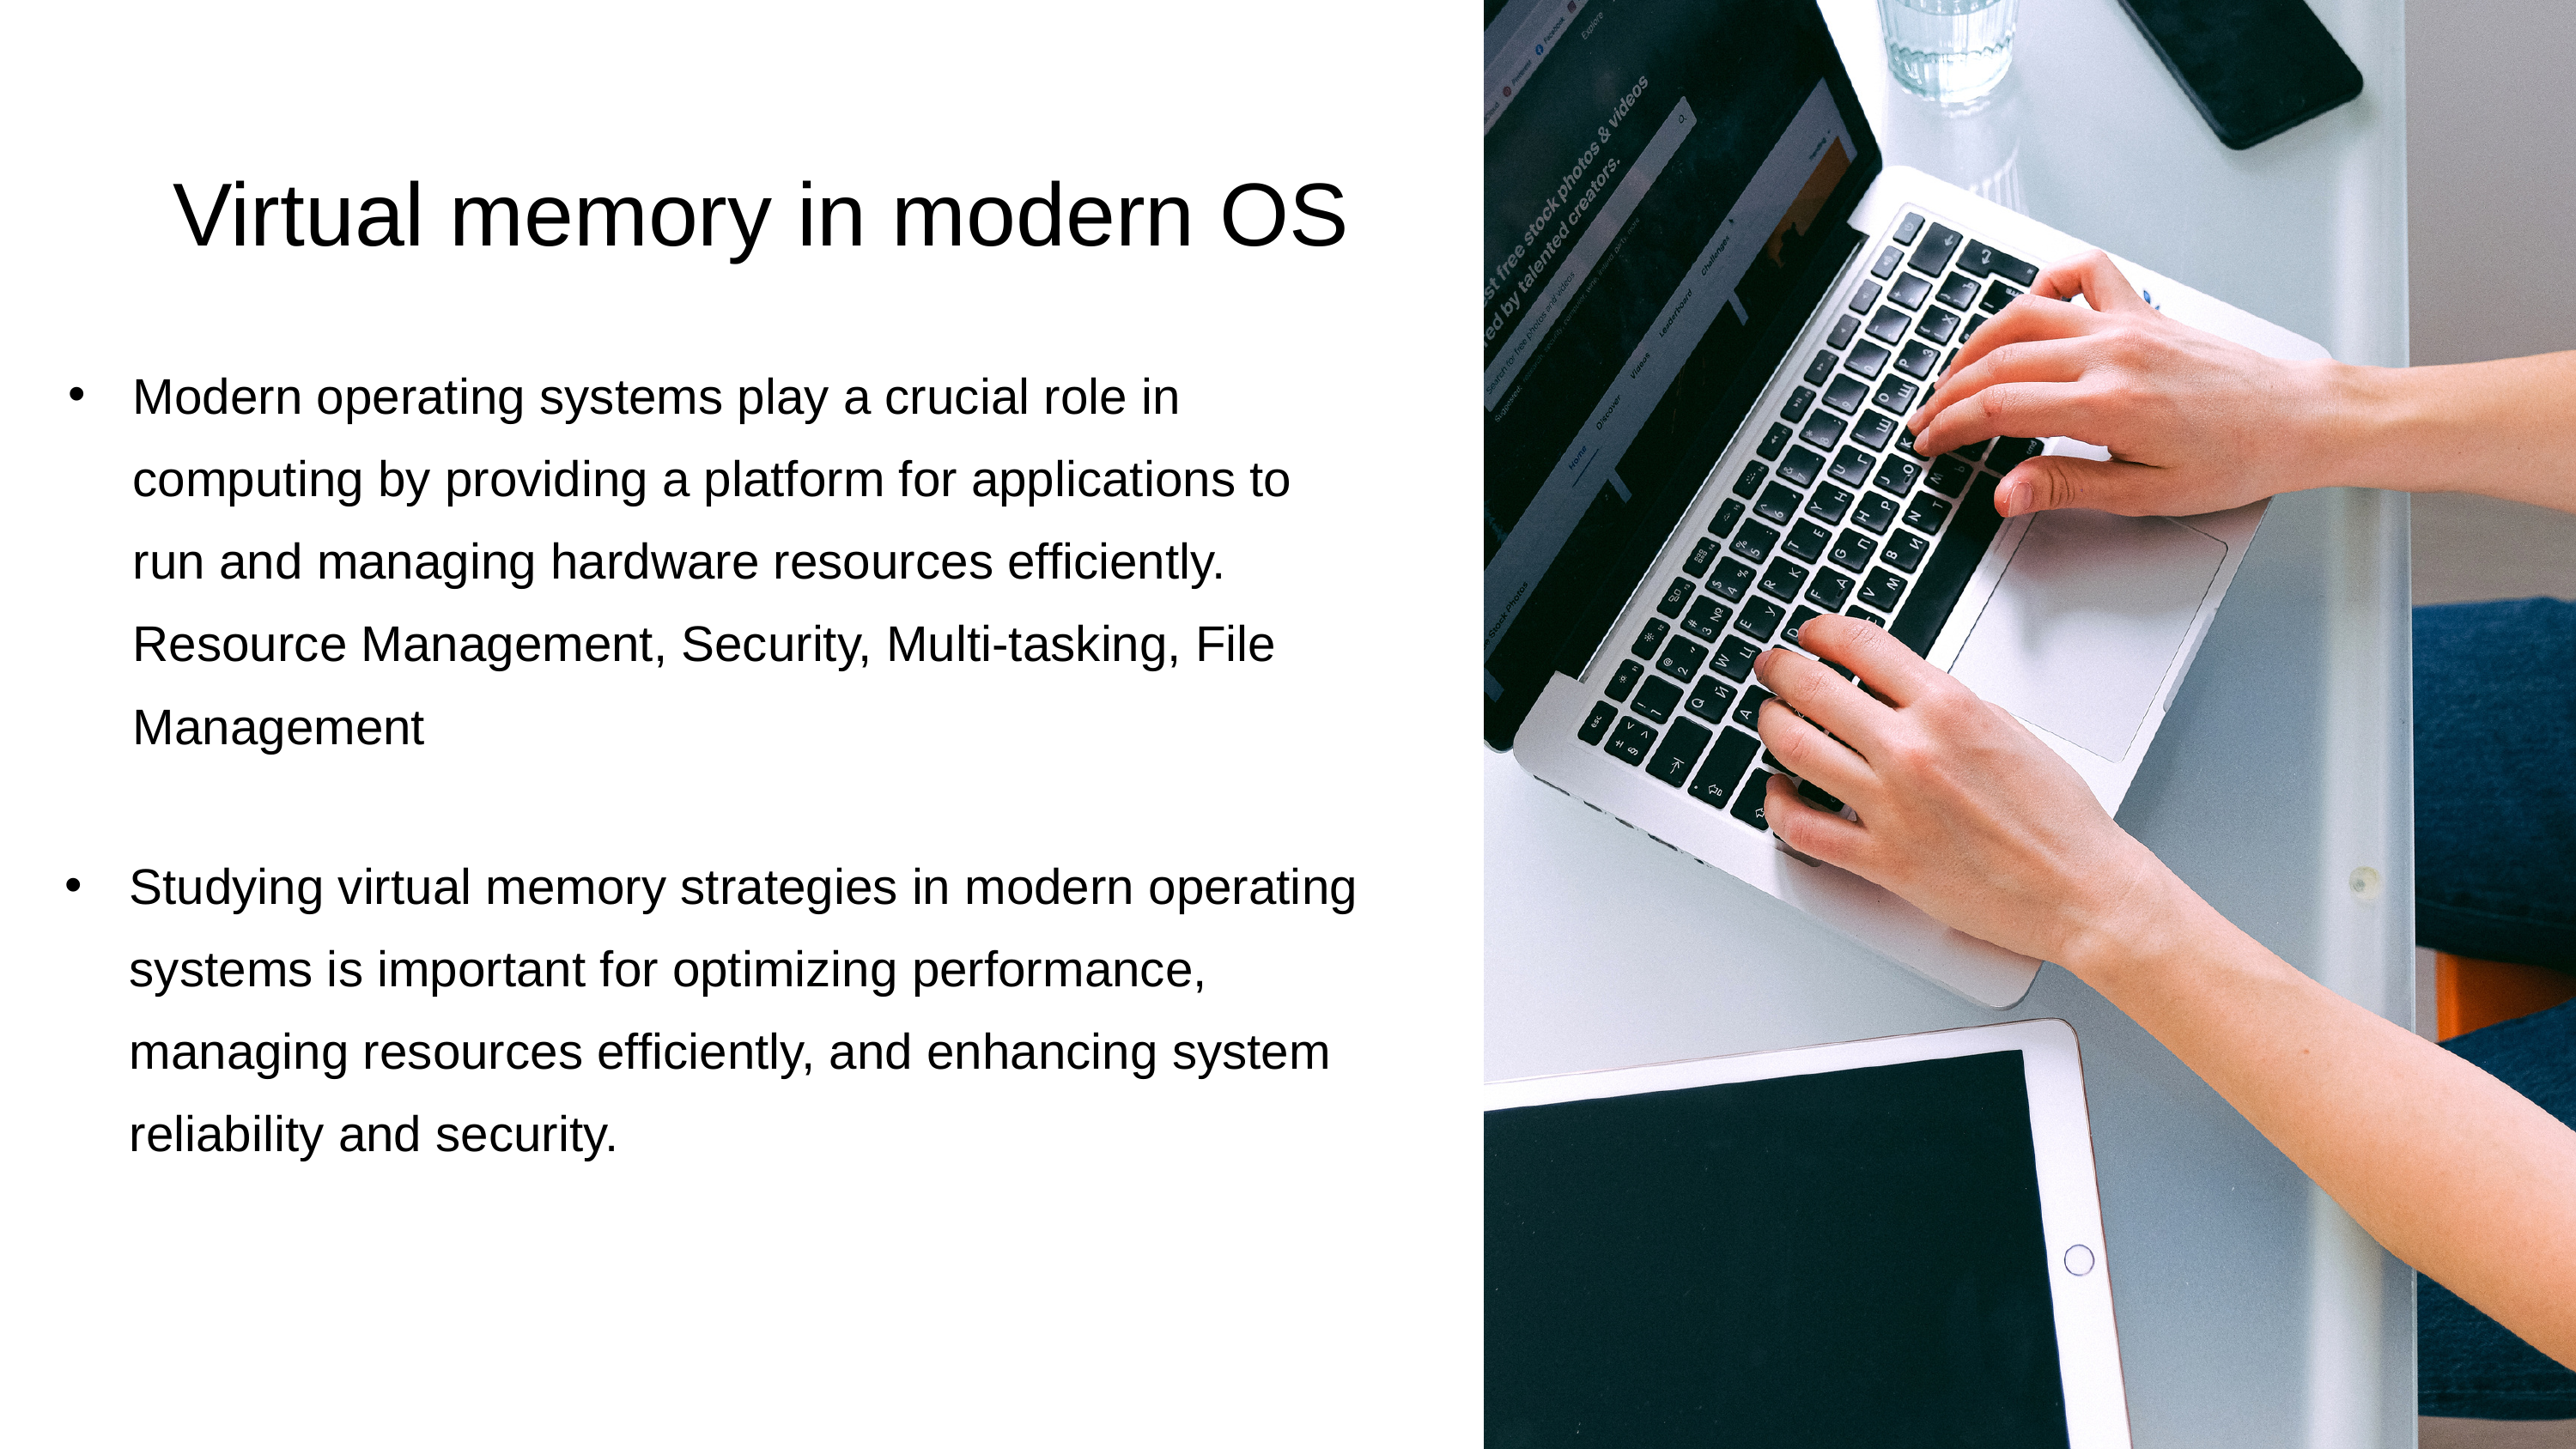

Virtual memory in modern OS
Modern operating systems play a crucial role in computing by providing a platform for applications to run and managing hardware resources efficiently. Resource Management, Security, Multi-tasking, File Management

Studying virtual memory strategies in modern operating systems is important for optimizing performance, managing resources efficiently, and enhancing system reliability and security.